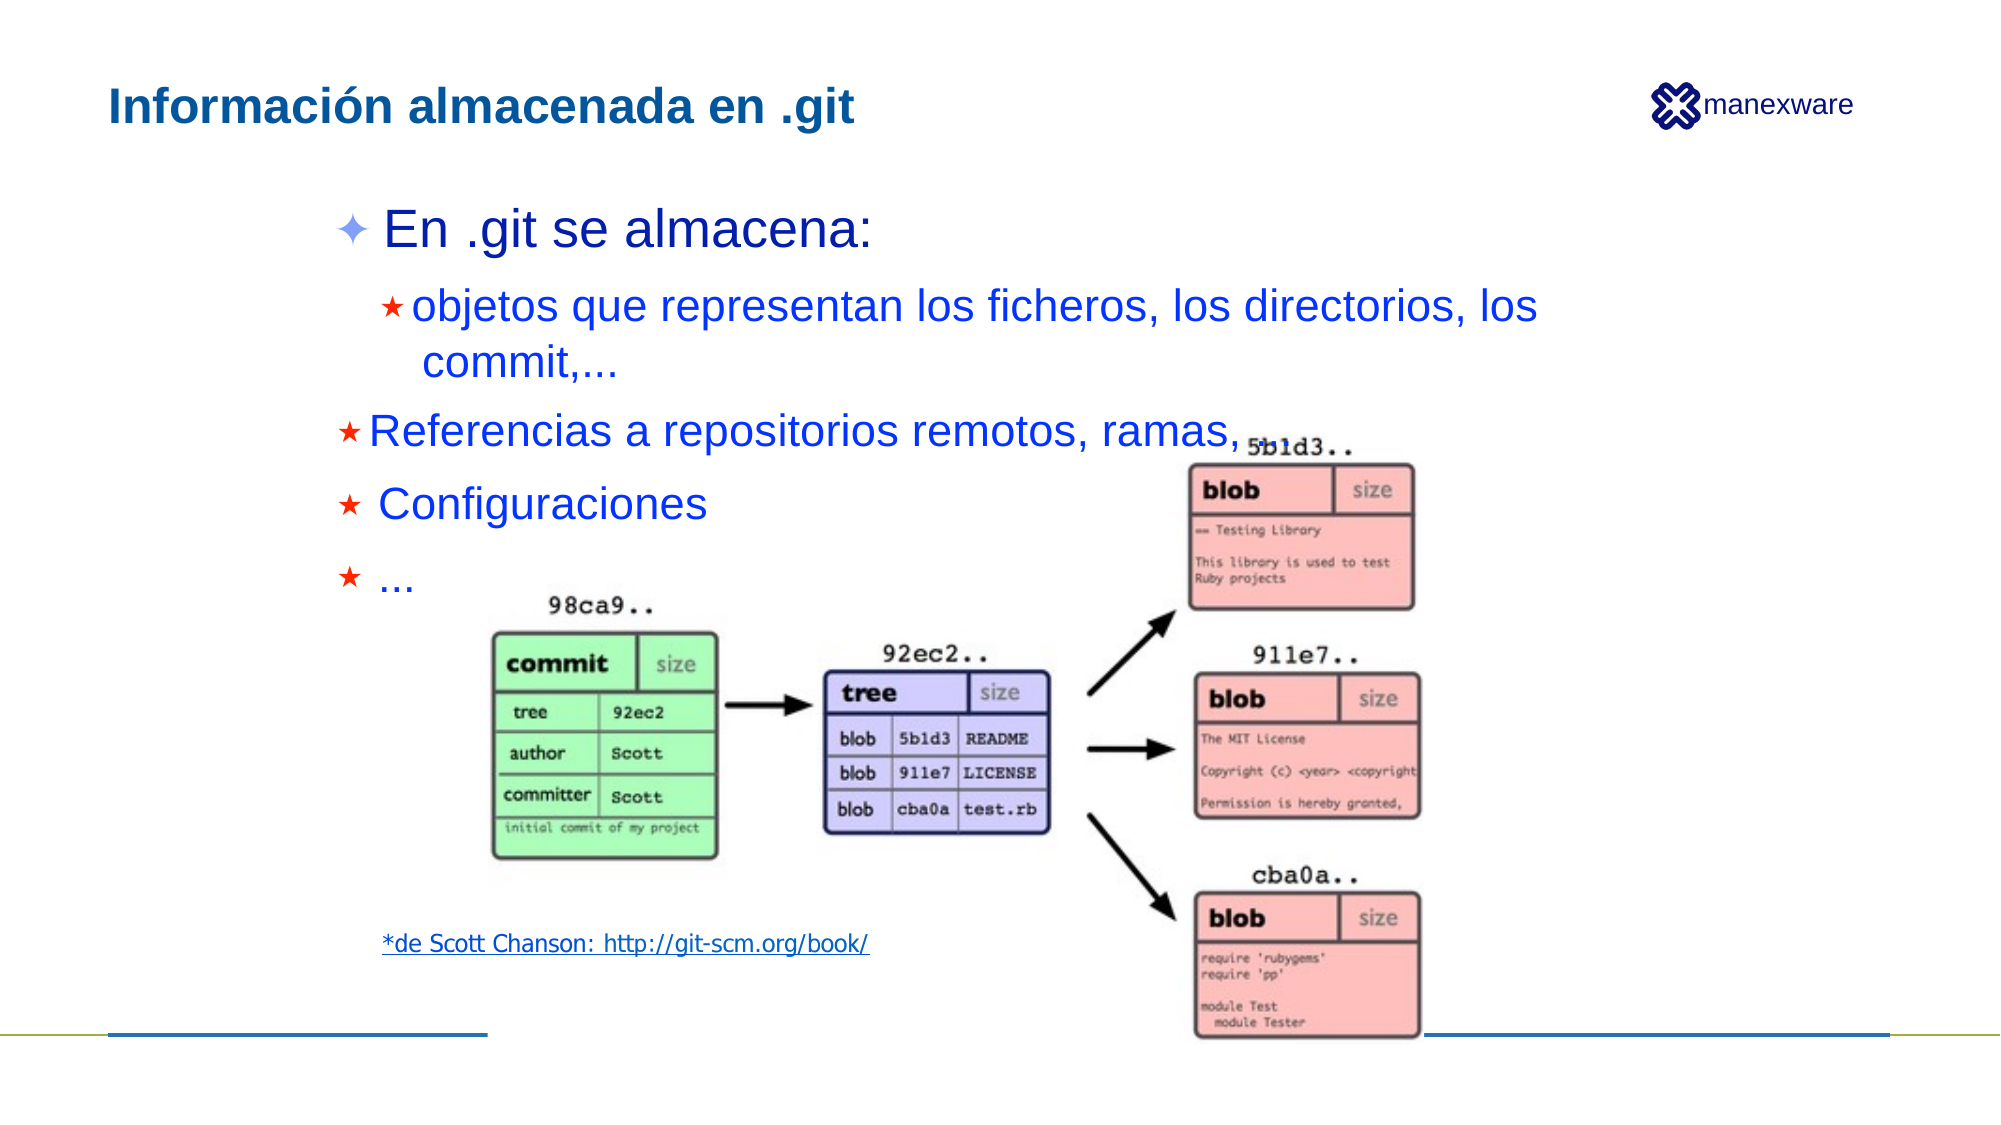

# Información almacenada en .git
✦ En .git se almacena:
★ objetos que representan los ficheros, los directorios, los  commit,...
★ Referencias a repositorios remotos, ramas, ...
★ Configuraciones
★ ...

*de Scott Chanson: http://git-scm.org/book/